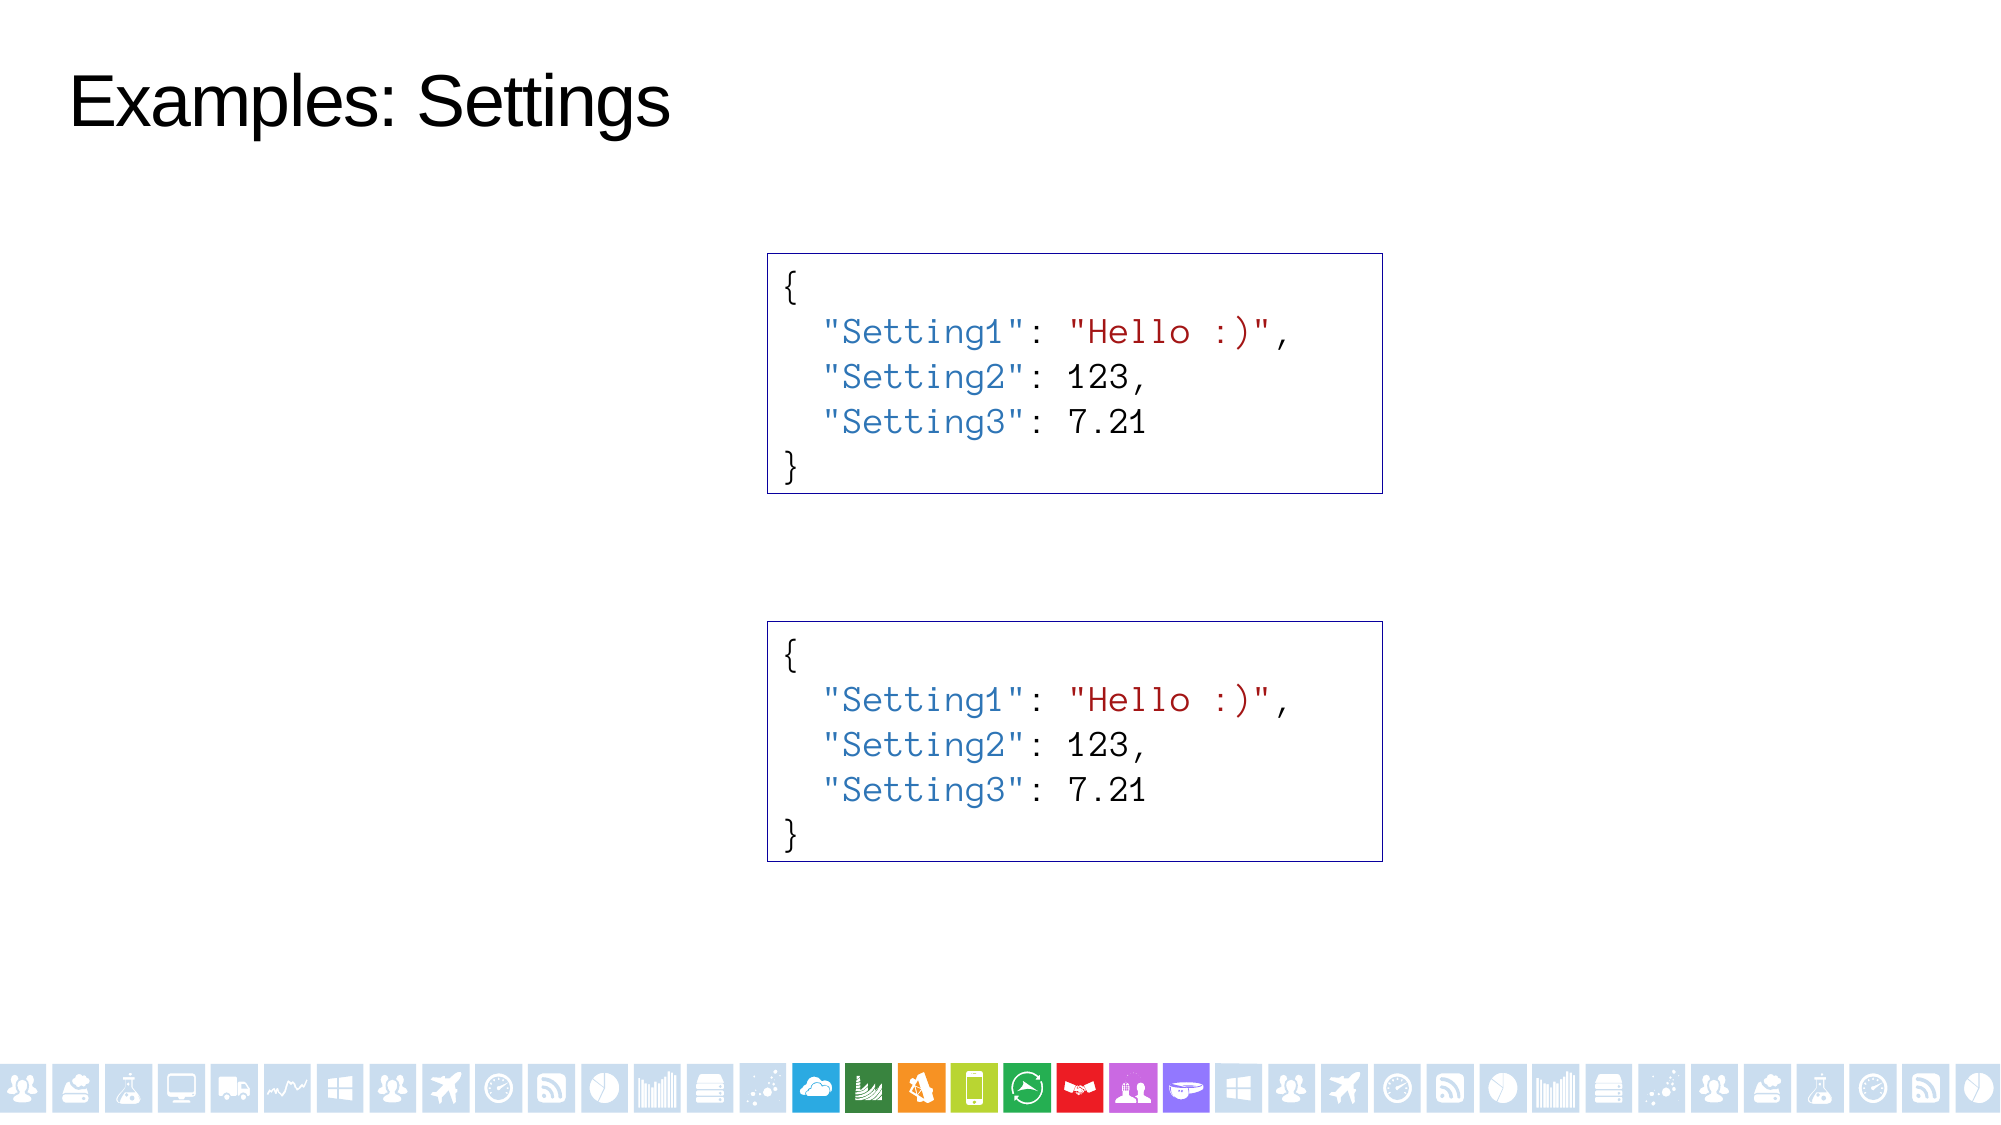

# Examples: Settings
{
  "Setting1": "Hello :)",
  "Setting2": 123,
  "Setting3": 7.21
}
{
  "Setting1": "Hello :)",
  "Setting2": 123,
  "Setting3": 7.21
}